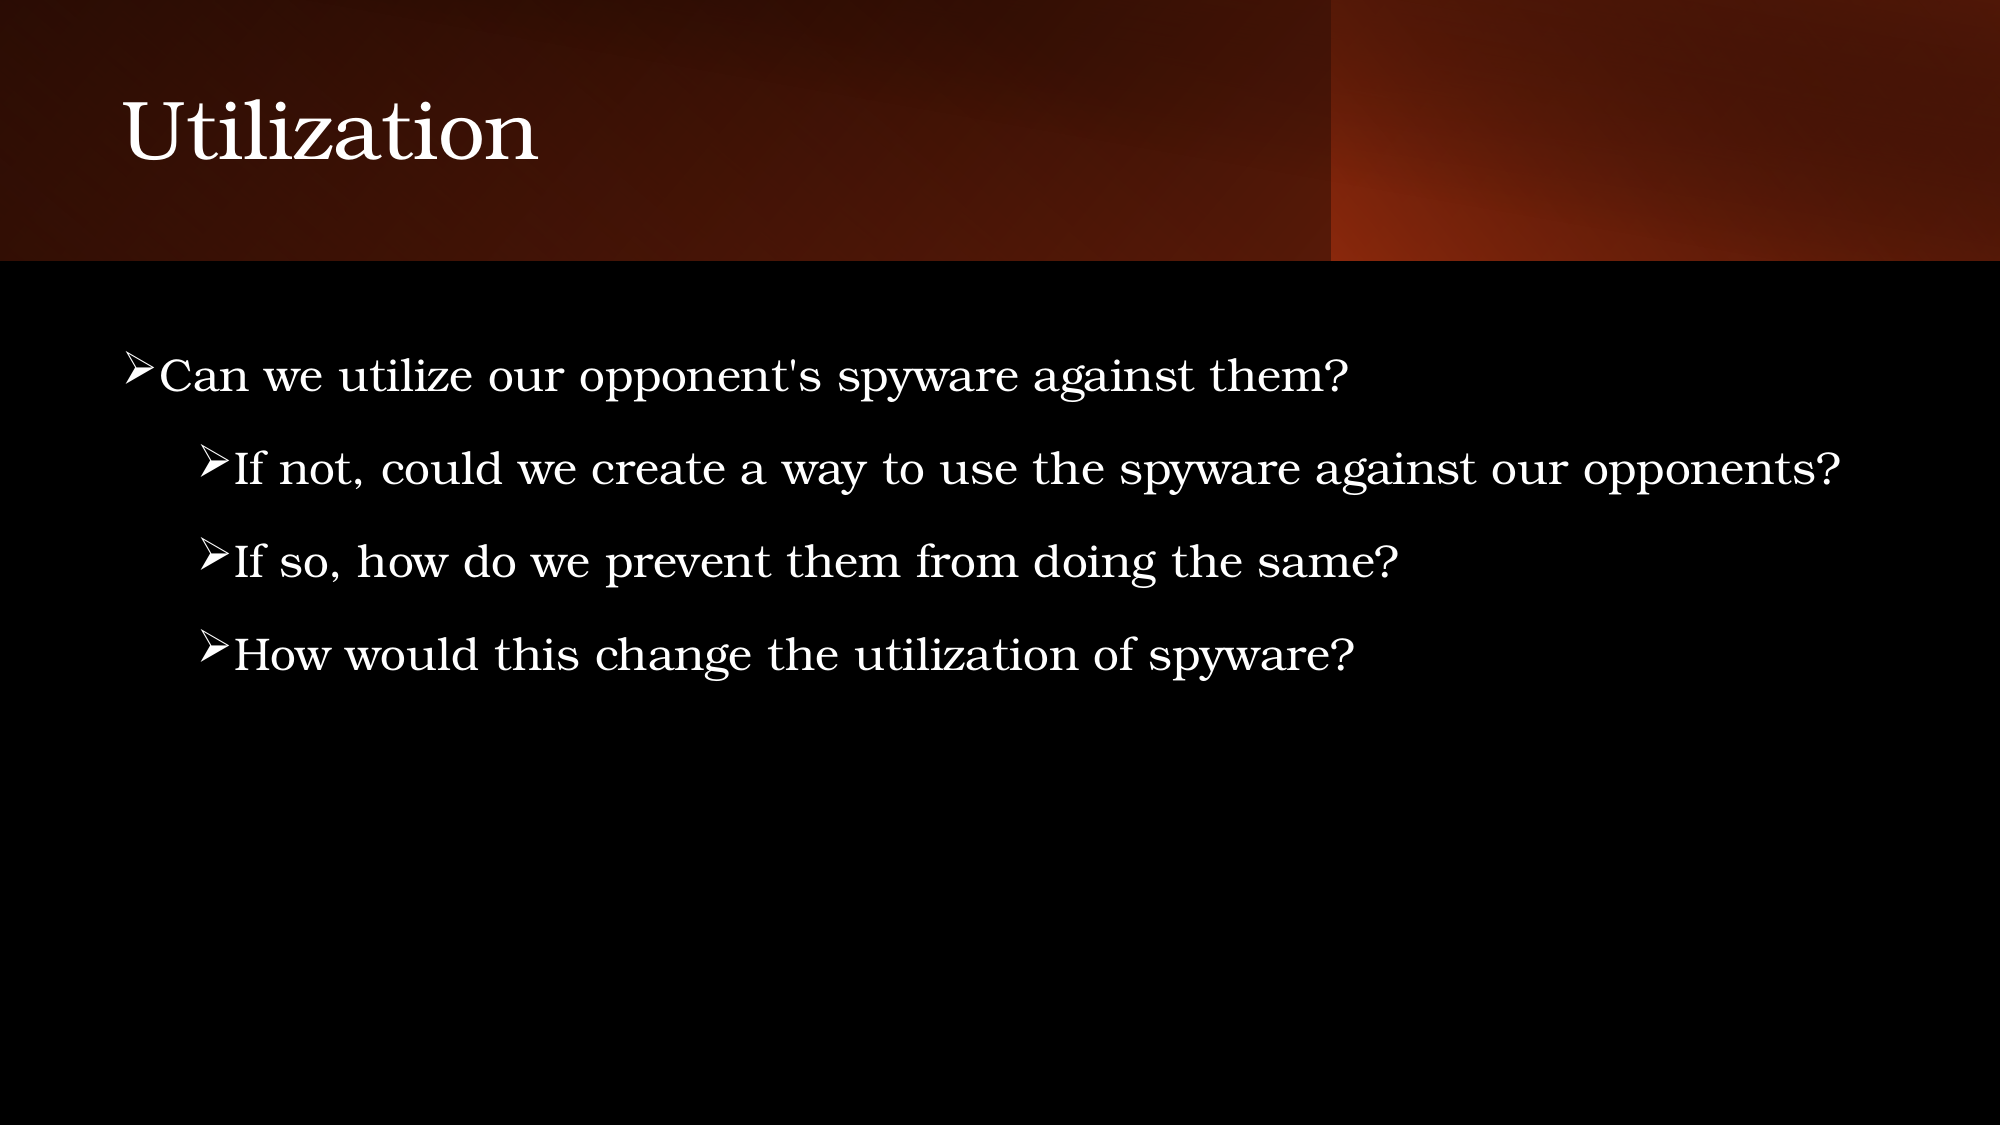

# Utilization
Can we utilize our opponent's spyware against them?
If not, could we create a way to use the spyware against our opponents?
If so, how do we prevent them from doing the same?
How would this change the utilization of spyware?